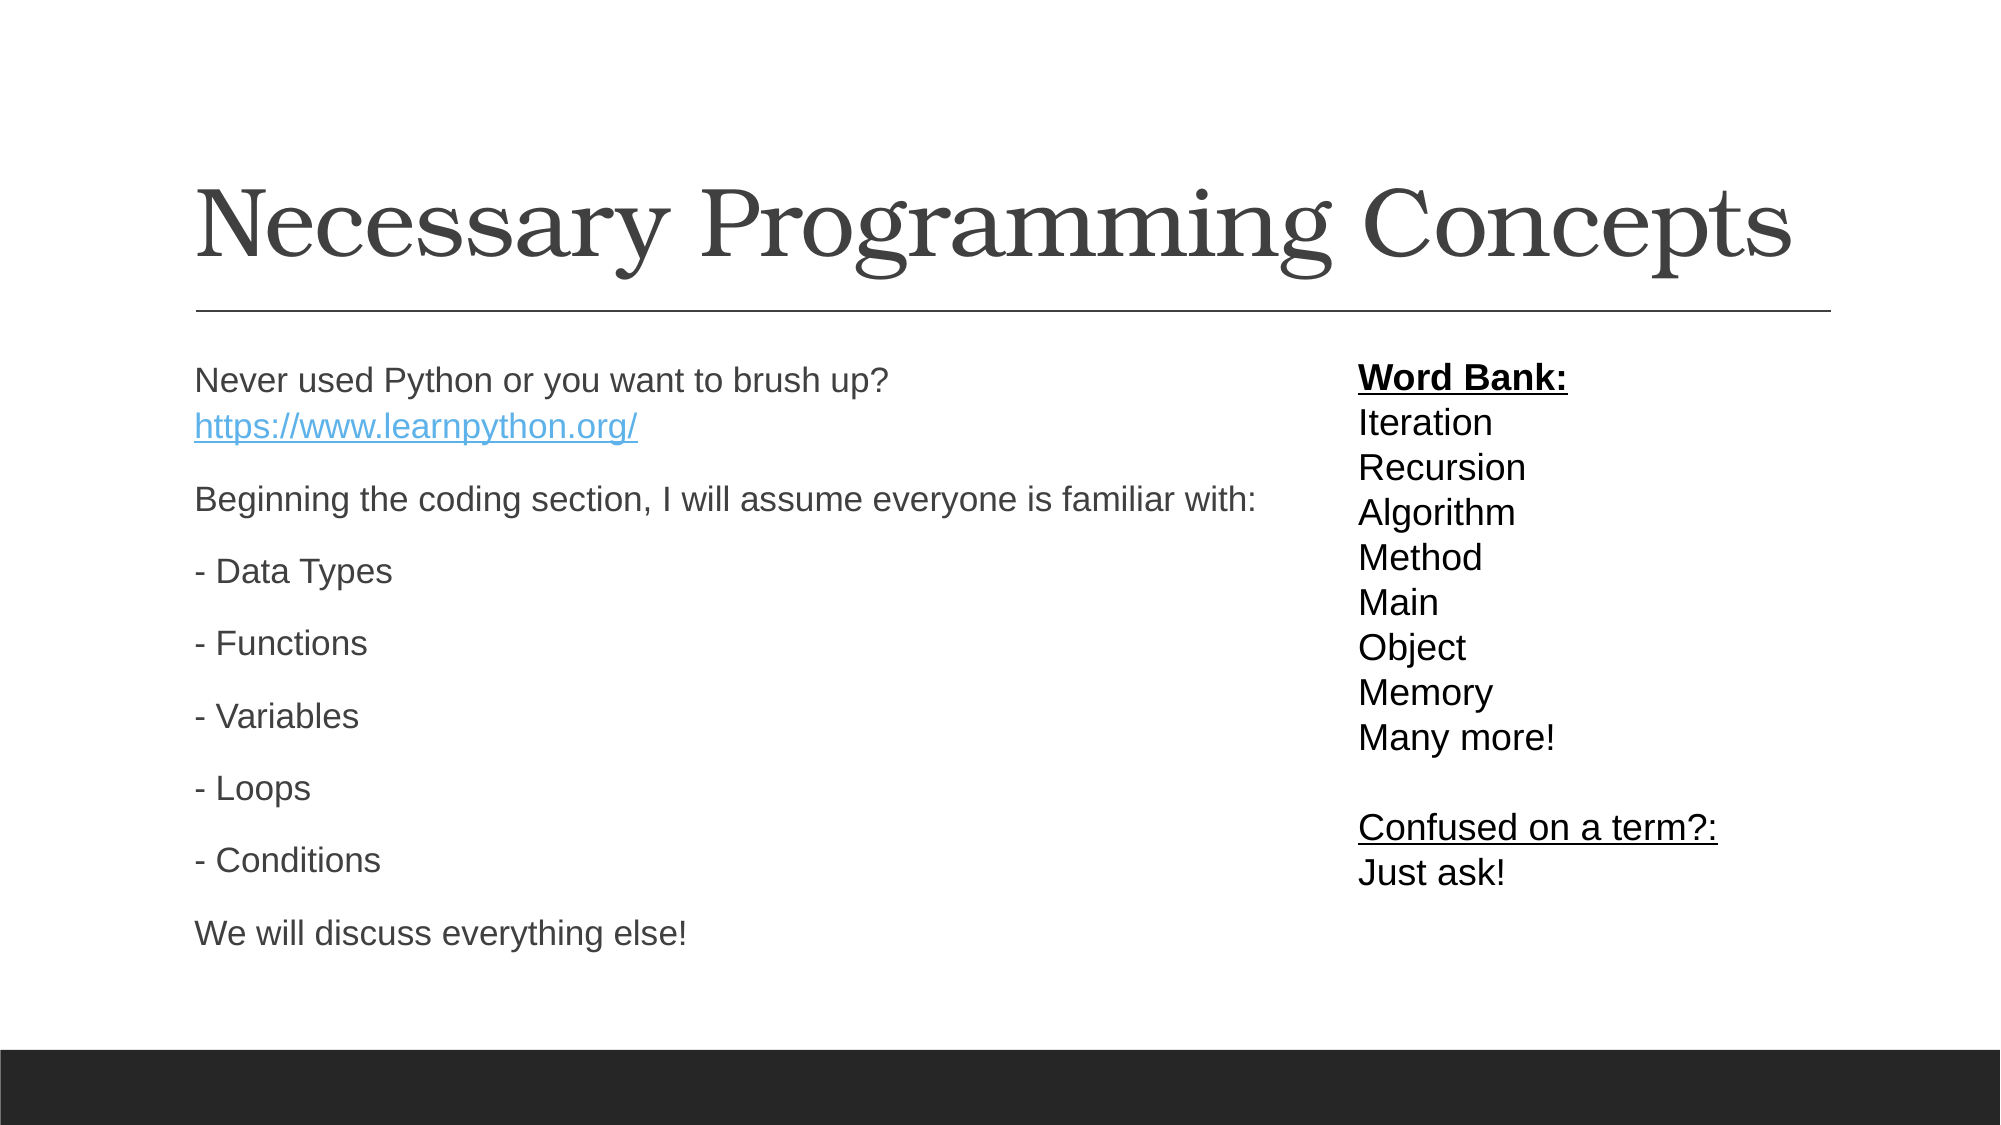

# Necessary Programming Concepts
Never used Python or you want to brush up? https://www.learnpython.org/
Beginning the coding section, I will assume everyone is familiar with:
- Data Types
- Functions
- Variables
- Loops
- Conditions
We will discuss everything else!
Word Bank:
Iteration
Recursion
Algorithm
Method
Main
Object
Memory
Many more!

Confused on a term?:
Just ask!